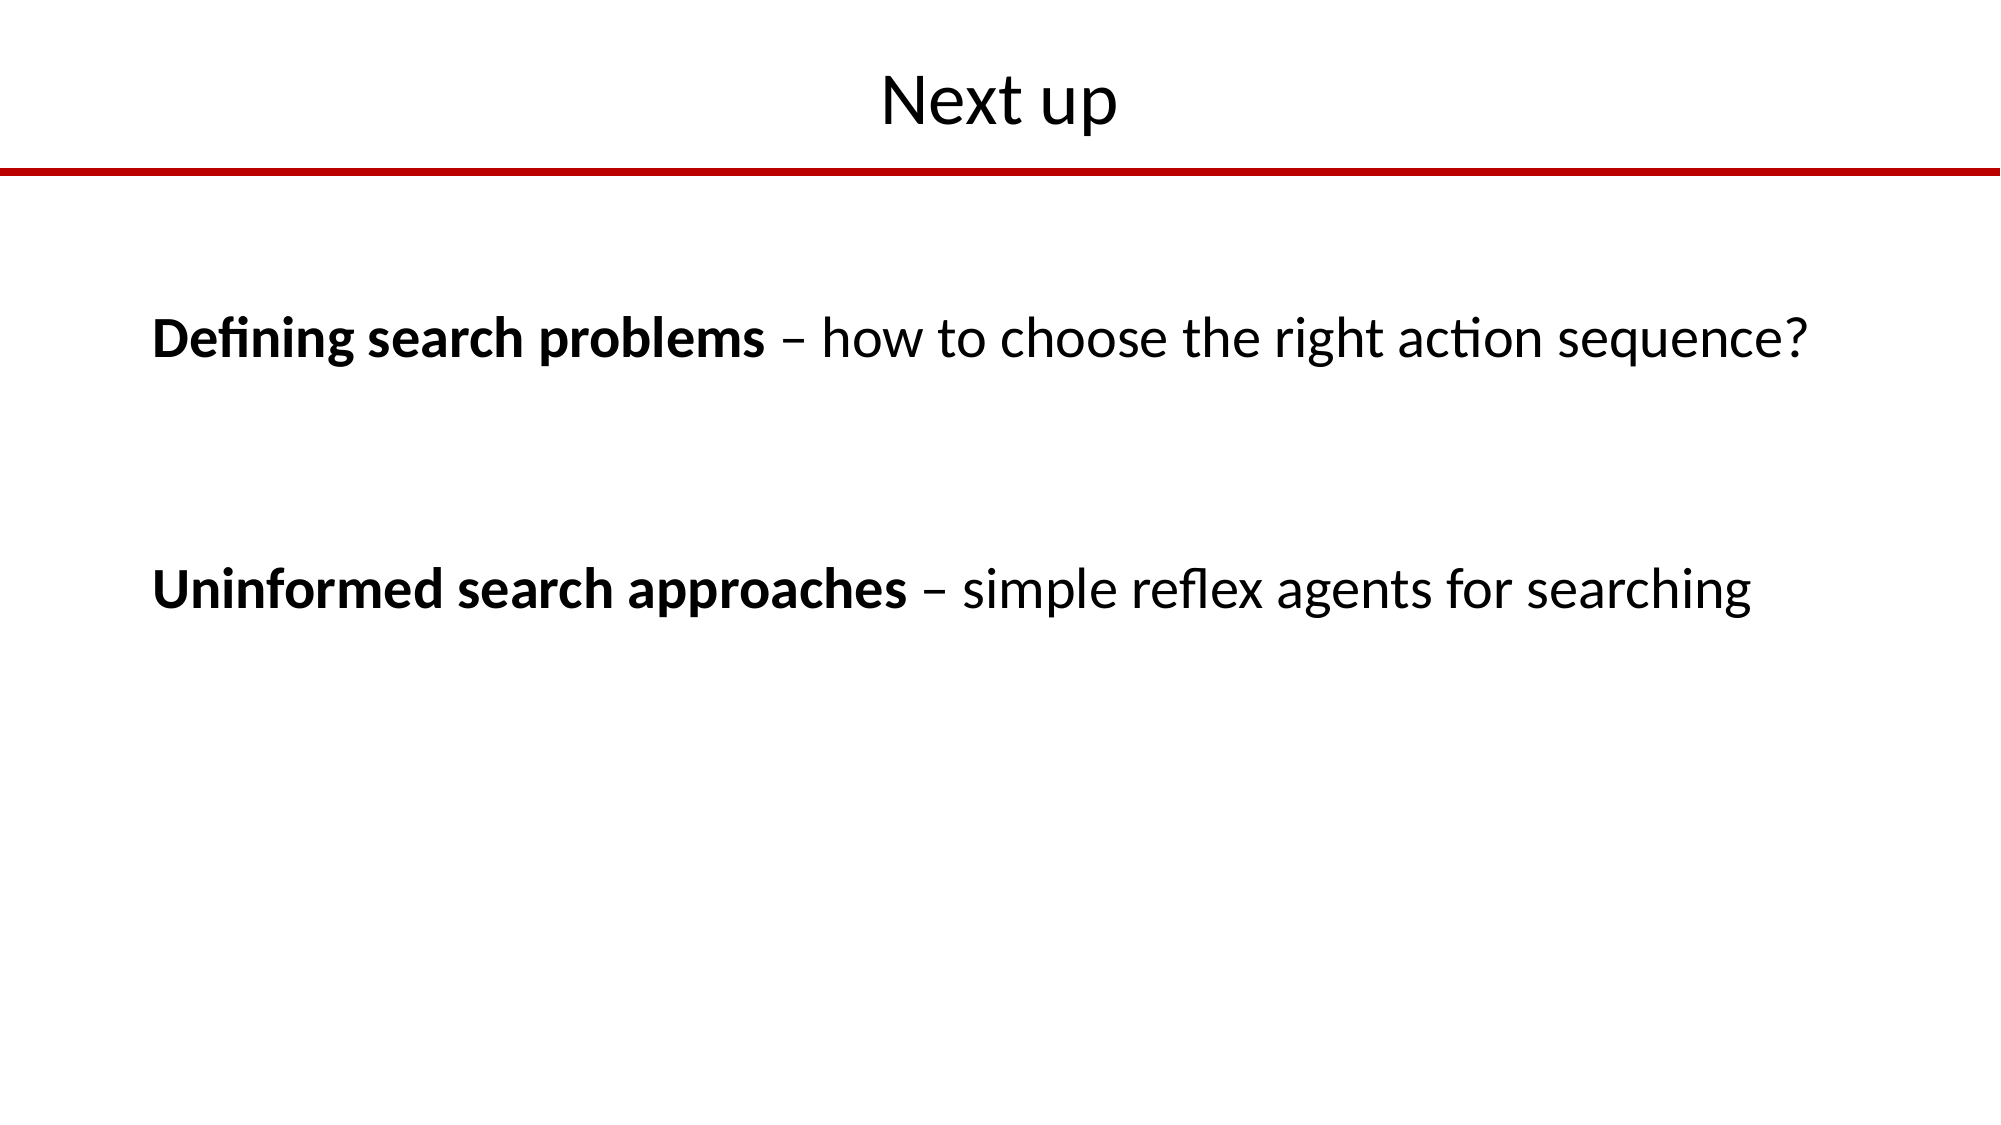

# Next up
Defining search problems – how to choose the right action sequence?

Uninformed search approaches – simple reflex agents for searching